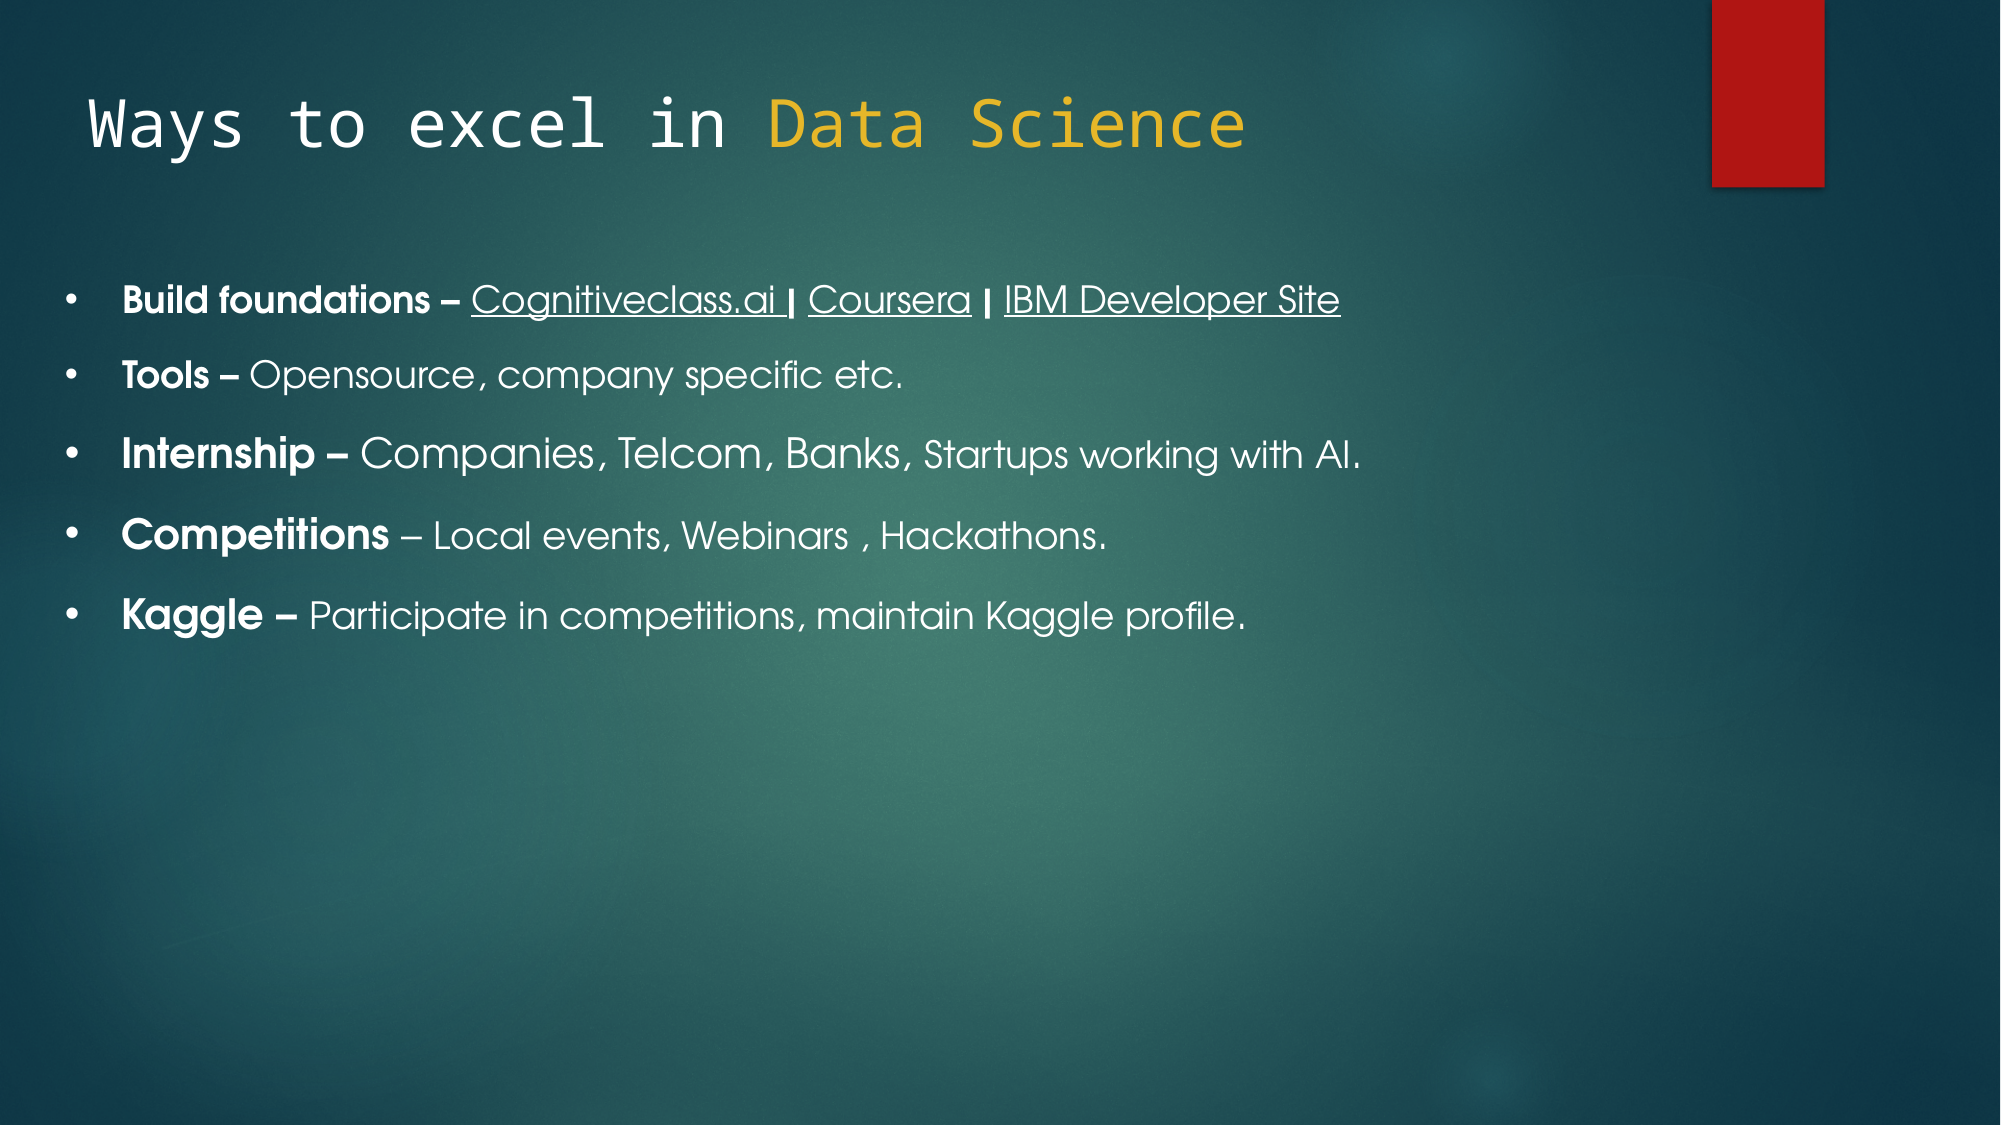

Ways to excel in Data Science
 Build foundations – Cognitiveclass.ai | Coursera | IBM Developer Site
 Tools – Opensource, company specific etc.
Internship – Companies, Telcom, Banks, Startups working with AI.
Competitions – Local events, Webinars , Hackathons.
Kaggle – Participate in competitions, maintain Kaggle profile.